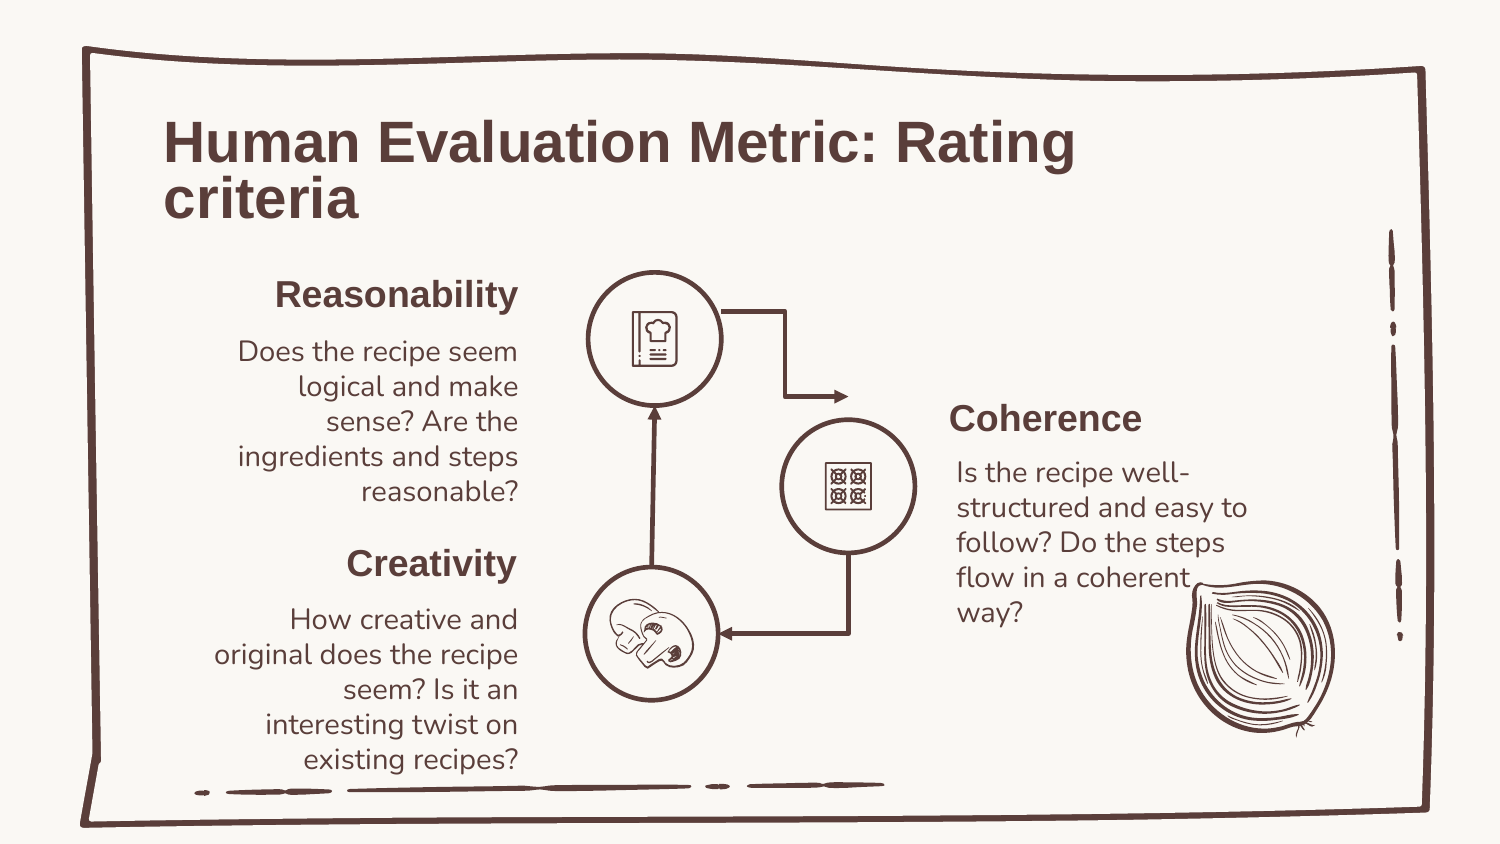

# Human Evaluation Metric: Rating criteria

Reasonability

Does the recipe seem logical and make sense? Are the ingredients and steps reasonable?
Coherence

Is the recipe well-structured and easy to follow? Do the steps flow in a coherent way?

Creativity

How creative and original does the recipe seem? Is it an interesting twist on existing recipes?